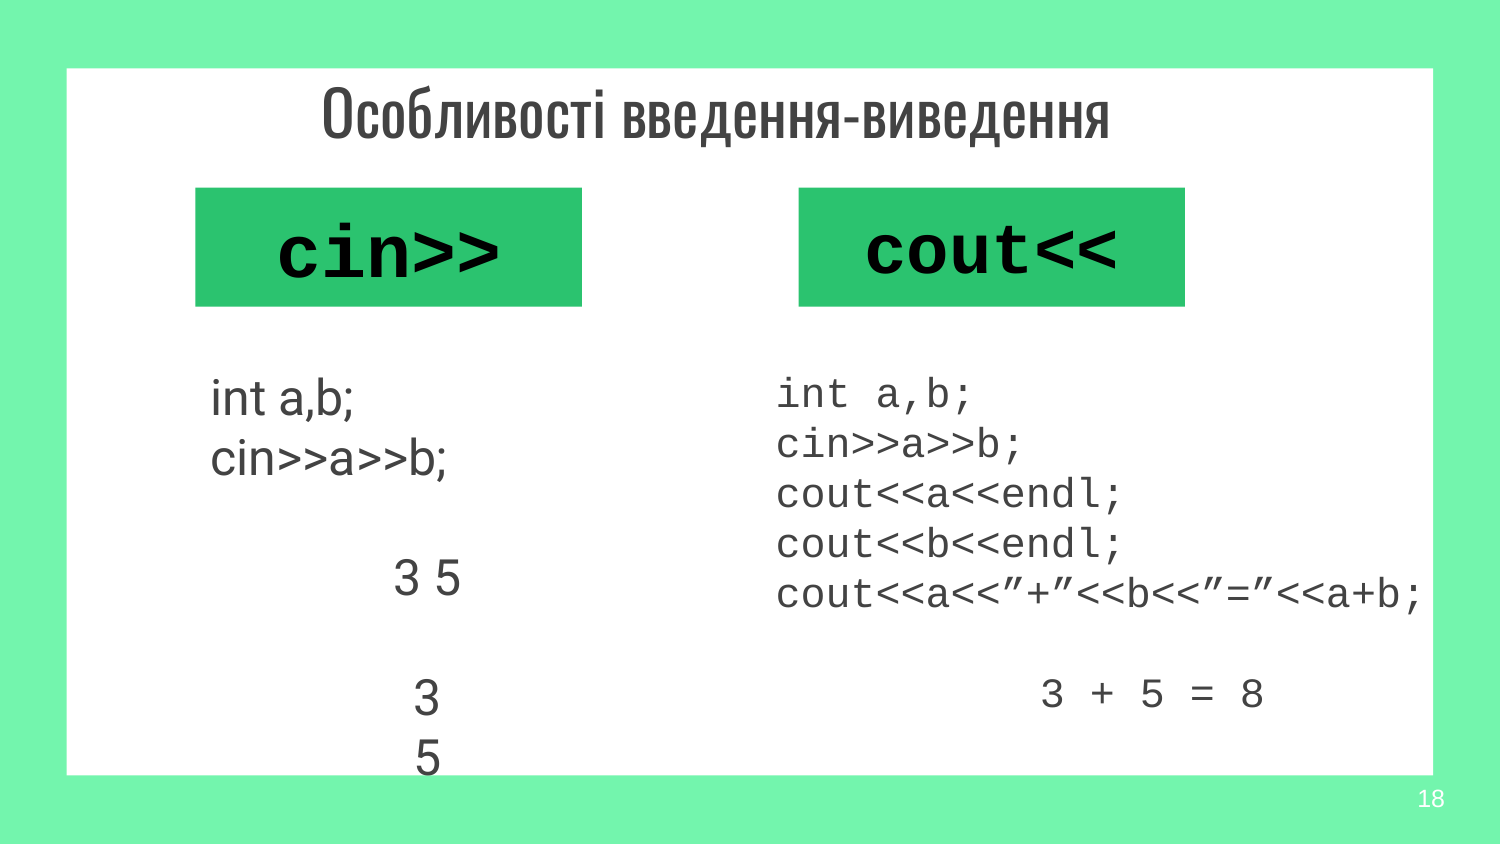

Особливості введення-виведення
cin>>
cout<<
int a,b;
cin>>a>>b;

3 5

3
5

int a,b;
cin>>a>>b;
cout<<a<<endl;
cout<<b<<endl;
cout<<a<<”+”<<b<<”=”<<a+b;

3 + 5 = 8

18